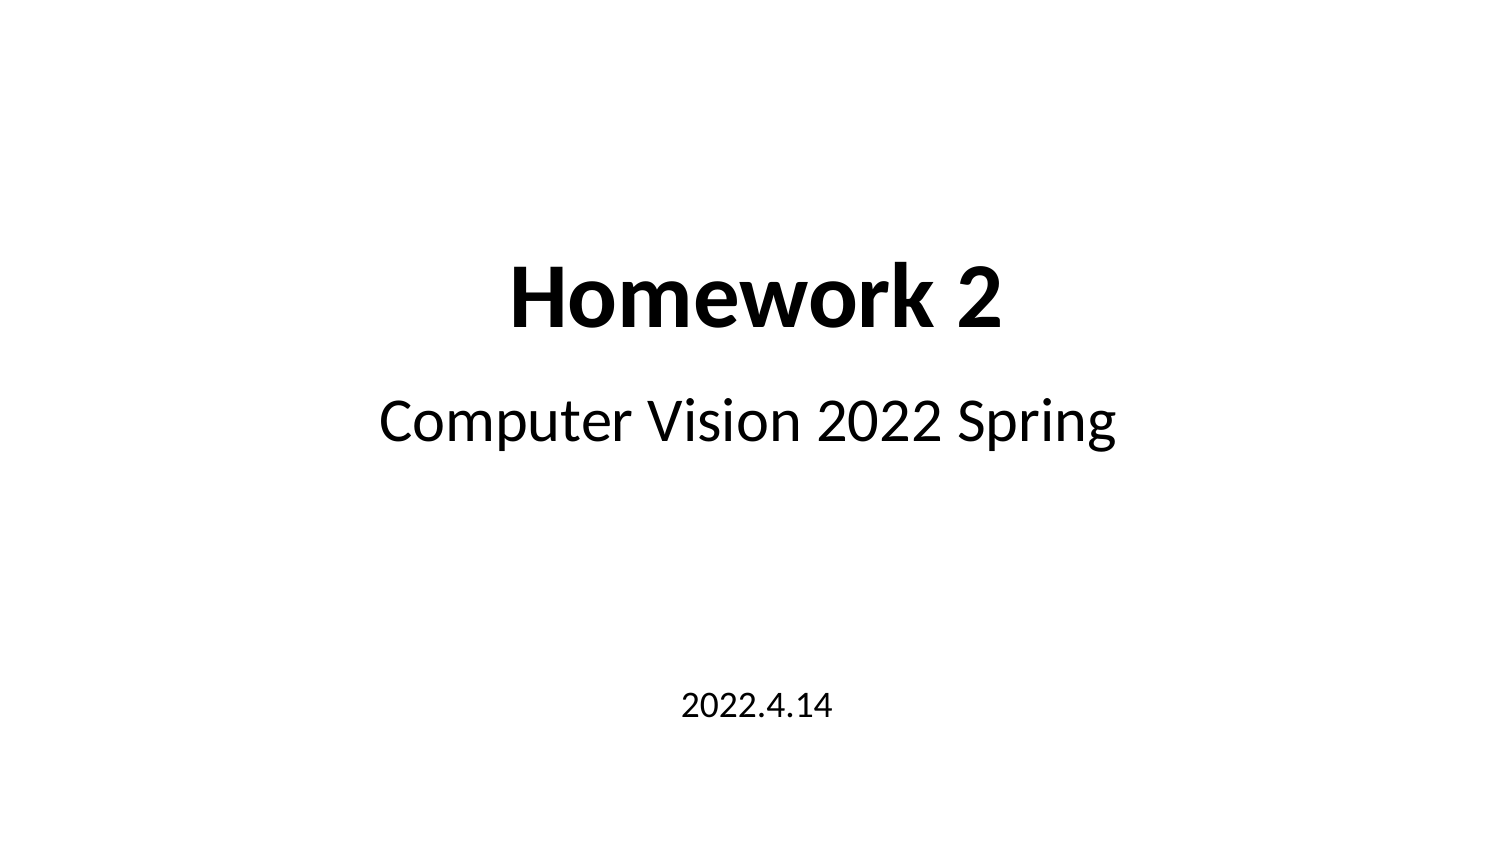

# Homework 2
Computer Vision 2022 Spring
2022.4.14